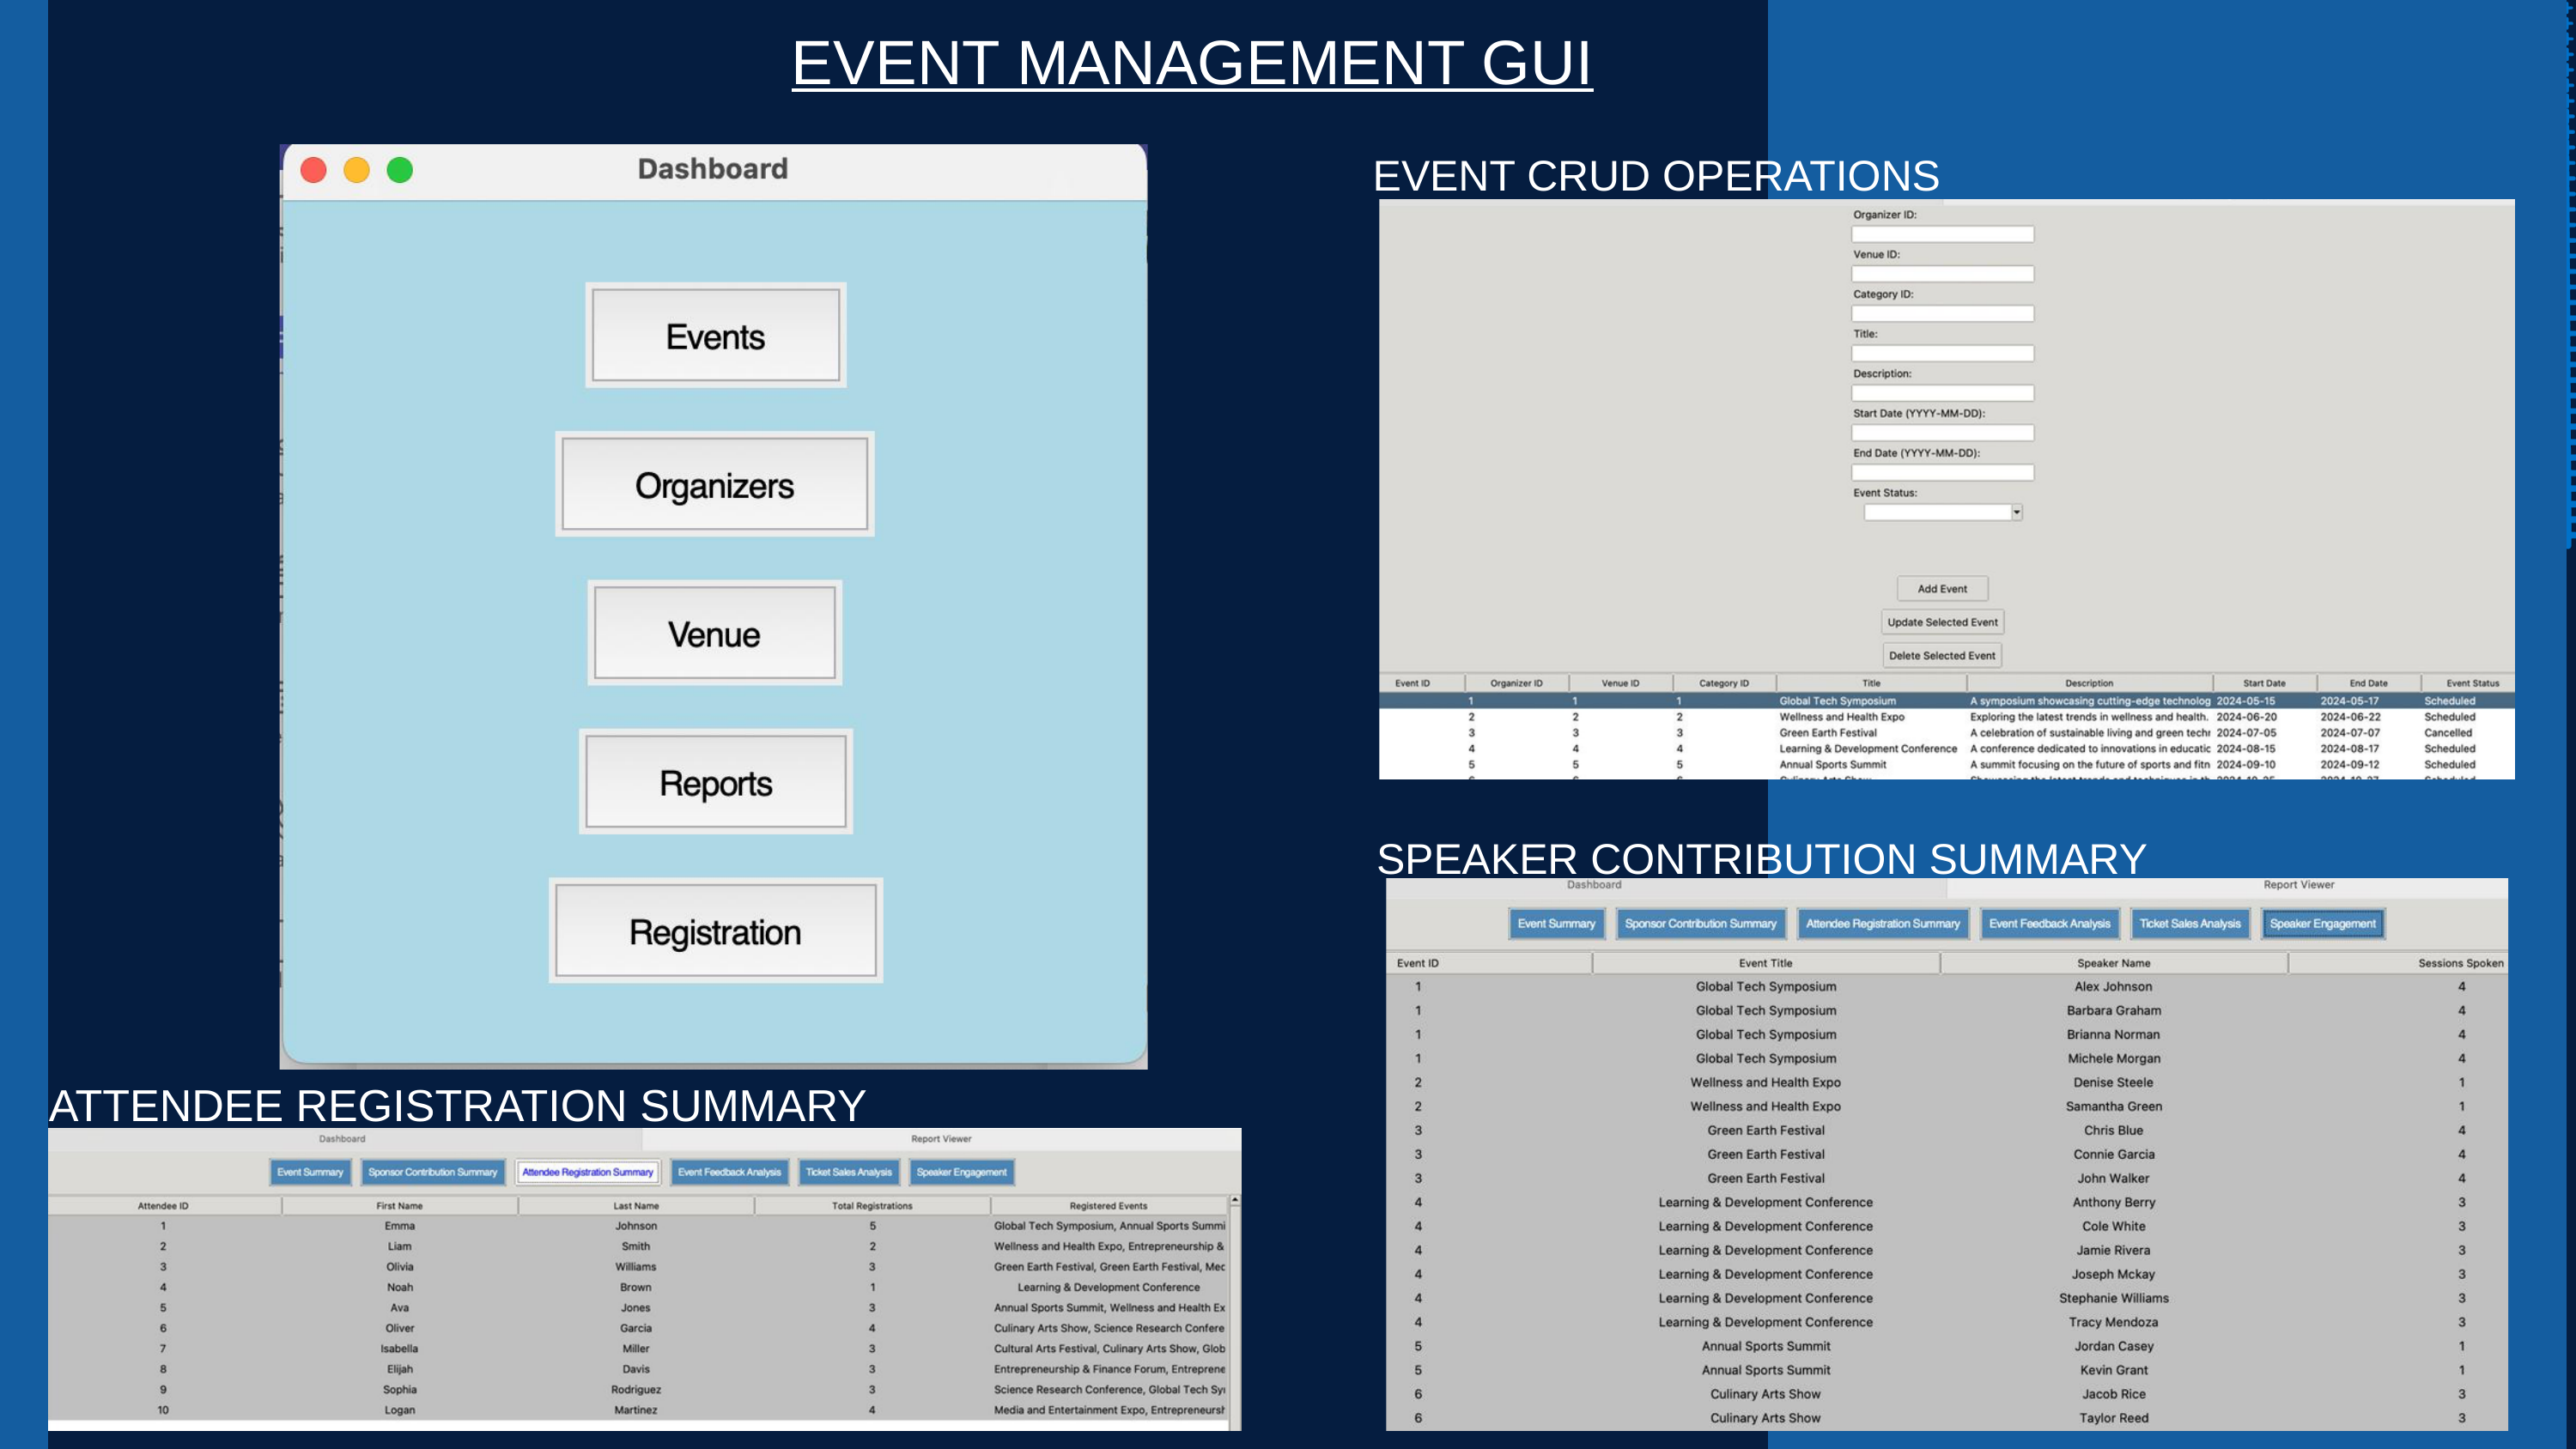

EVENT MANAGEMENT GUI
EVENT CRUD OPERATIONS

SPEAKER CONTRIBUTION SUMMARY

ATTENDEE REGISTRATION SUMMARY